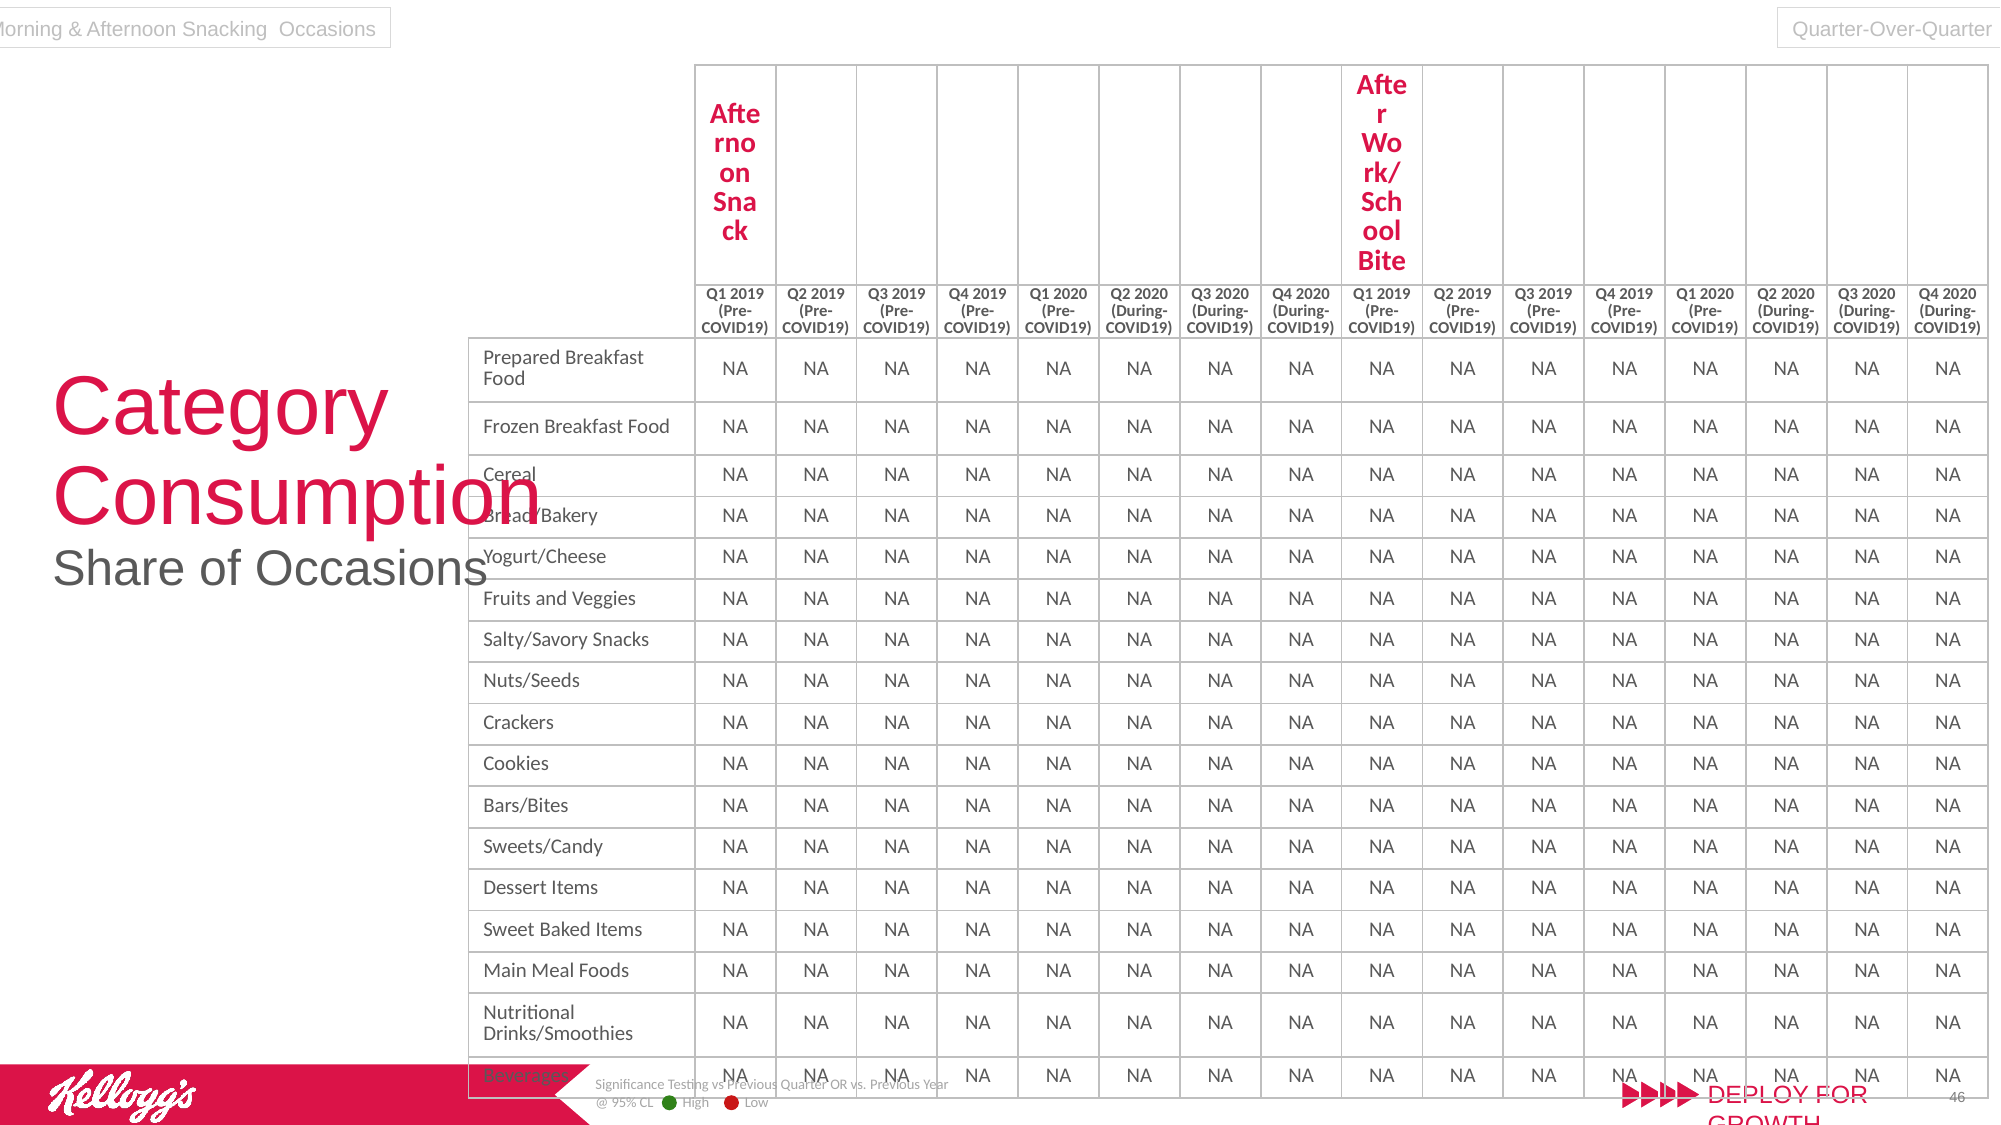

Quarter-Over-Quarter
Morning & Afternoon Snacking  Occasions

|  | Afternoon Snack |  |  |  |  |  |  |  | After Work/ School Bite |  |  |  |  |  |  |  |
| --- | --- | --- | --- | --- | --- | --- | --- | --- | --- | --- | --- | --- | --- | --- | --- | --- |
|  | Q1 2019 (Pre-COVID19) | Q2 2019 (Pre-COVID19) | Q3 2019 (Pre-COVID19) | Q4 2019 (Pre-COVID19) | Q1 2020 (Pre-COVID19) | Q2 2020 (During-COVID19) | Q3 2020 (During-COVID19) | Q4 2020 (During-COVID19) | Q1 2019 (Pre-COVID19) | Q2 2019 (Pre-COVID19) | Q3 2019 (Pre-COVID19) | Q4 2019 (Pre-COVID19) | Q1 2020 (Pre-COVID19) | Q2 2020 (During-COVID19) | Q3 2020 (During-COVID19) | Q4 2020 (During-COVID19) |
| Prepared Breakfast Food | NA | NA | NA | NA | NA | NA | NA | NA | NA | NA | NA | NA | NA | NA | NA | NA |
| Frozen Breakfast Food | NA | NA | NA | NA | NA | NA | NA | NA | NA | NA | NA | NA | NA | NA | NA | NA |
| Cereal | NA | NA | NA | NA | NA | NA | NA | NA | NA | NA | NA | NA | NA | NA | NA | NA |
| Bread/Bakery | NA | NA | NA | NA | NA | NA | NA | NA | NA | NA | NA | NA | NA | NA | NA | NA |
| Yogurt/Cheese | NA | NA | NA | NA | NA | NA | NA | NA | NA | NA | NA | NA | NA | NA | NA | NA |
| Fruits and Veggies | NA | NA | NA | NA | NA | NA | NA | NA | NA | NA | NA | NA | NA | NA | NA | NA |
| Salty/Savory Snacks | NA | NA | NA | NA | NA | NA | NA | NA | NA | NA | NA | NA | NA | NA | NA | NA |
| Nuts/Seeds | NA | NA | NA | NA | NA | NA | NA | NA | NA | NA | NA | NA | NA | NA | NA | NA |
| Crackers | NA | NA | NA | NA | NA | NA | NA | NA | NA | NA | NA | NA | NA | NA | NA | NA |
| Cookies | NA | NA | NA | NA | NA | NA | NA | NA | NA | NA | NA | NA | NA | NA | NA | NA |
| Bars/Bites | NA | NA | NA | NA | NA | NA | NA | NA | NA | NA | NA | NA | NA | NA | NA | NA |
| Sweets/Candy | NA | NA | NA | NA | NA | NA | NA | NA | NA | NA | NA | NA | NA | NA | NA | NA |
| Dessert Items | NA | NA | NA | NA | NA | NA | NA | NA | NA | NA | NA | NA | NA | NA | NA | NA |
| Sweet Baked Items | NA | NA | NA | NA | NA | NA | NA | NA | NA | NA | NA | NA | NA | NA | NA | NA |
| Main Meal Foods | NA | NA | NA | NA | NA | NA | NA | NA | NA | NA | NA | NA | NA | NA | NA | NA |
| Nutritional Drinks/Smoothies | NA | NA | NA | NA | NA | NA | NA | NA | NA | NA | NA | NA | NA | NA | NA | NA |
| Beverages | NA | NA | NA | NA | NA | NA | NA | NA | NA | NA | NA | NA | NA | NA | NA | NA |
Category Consumption
Share of Occasions
Significance Testing vs Previous Quarter OR vs. Previous Year
@ 95% CL         High           Low
46